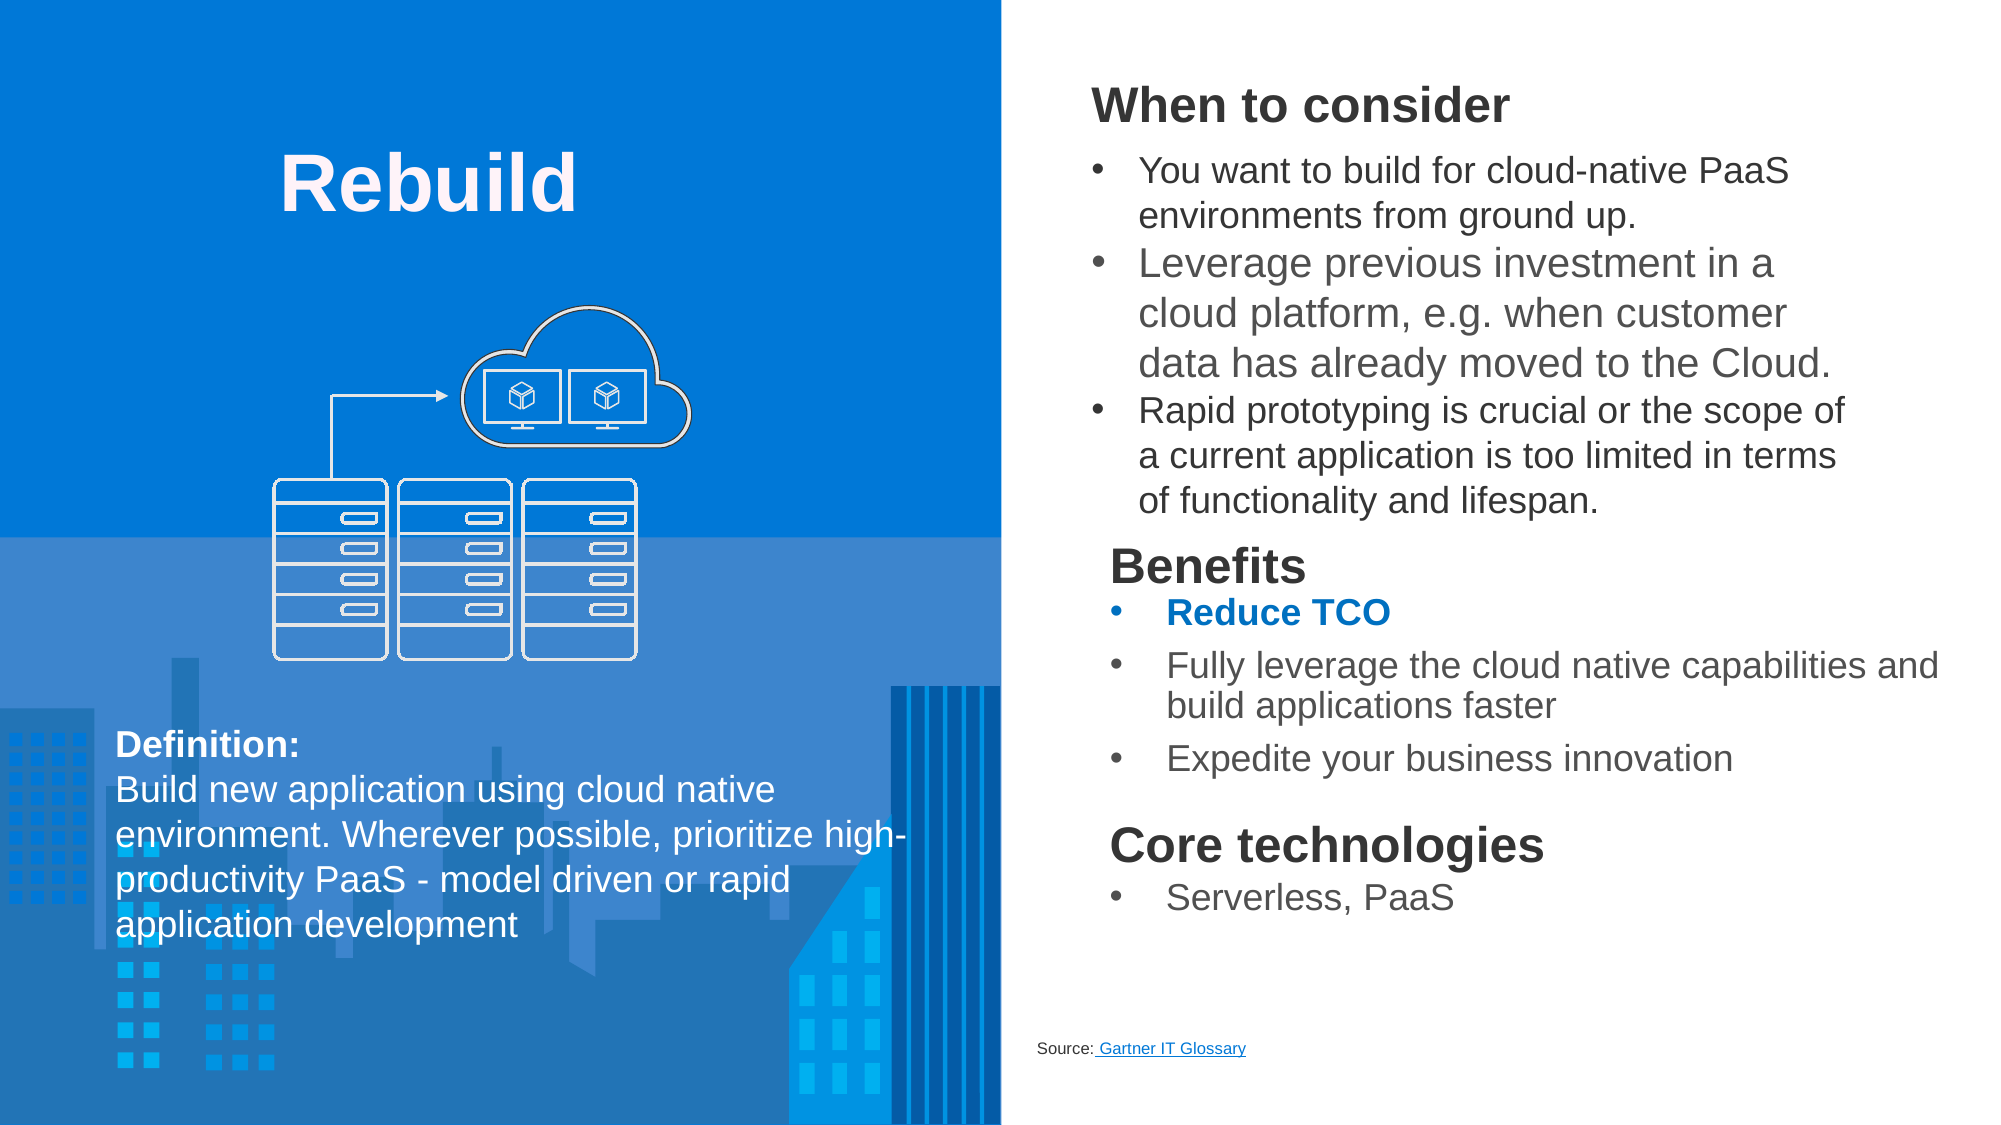

When to consider
You want to build for cloud-native PaaS environments from ground up.
Leverage previous investment in a cloud platform, e.g. when customer data has already moved to the Cloud.
Rapid prototyping is crucial or the scope of a current application is too limited in terms of functionality and lifespan.
Rebuild

Benefits
Reduce TCO
Fully leverage the cloud native capabilities and build applications faster
Expedite your business innovation

Definition:
Build new application using cloud native environment. Wherever possible, prioritize high-productivity PaaS - model driven or rapid application development

Core technologies
Serverless, PaaS

Source: Gartner IT Glossary